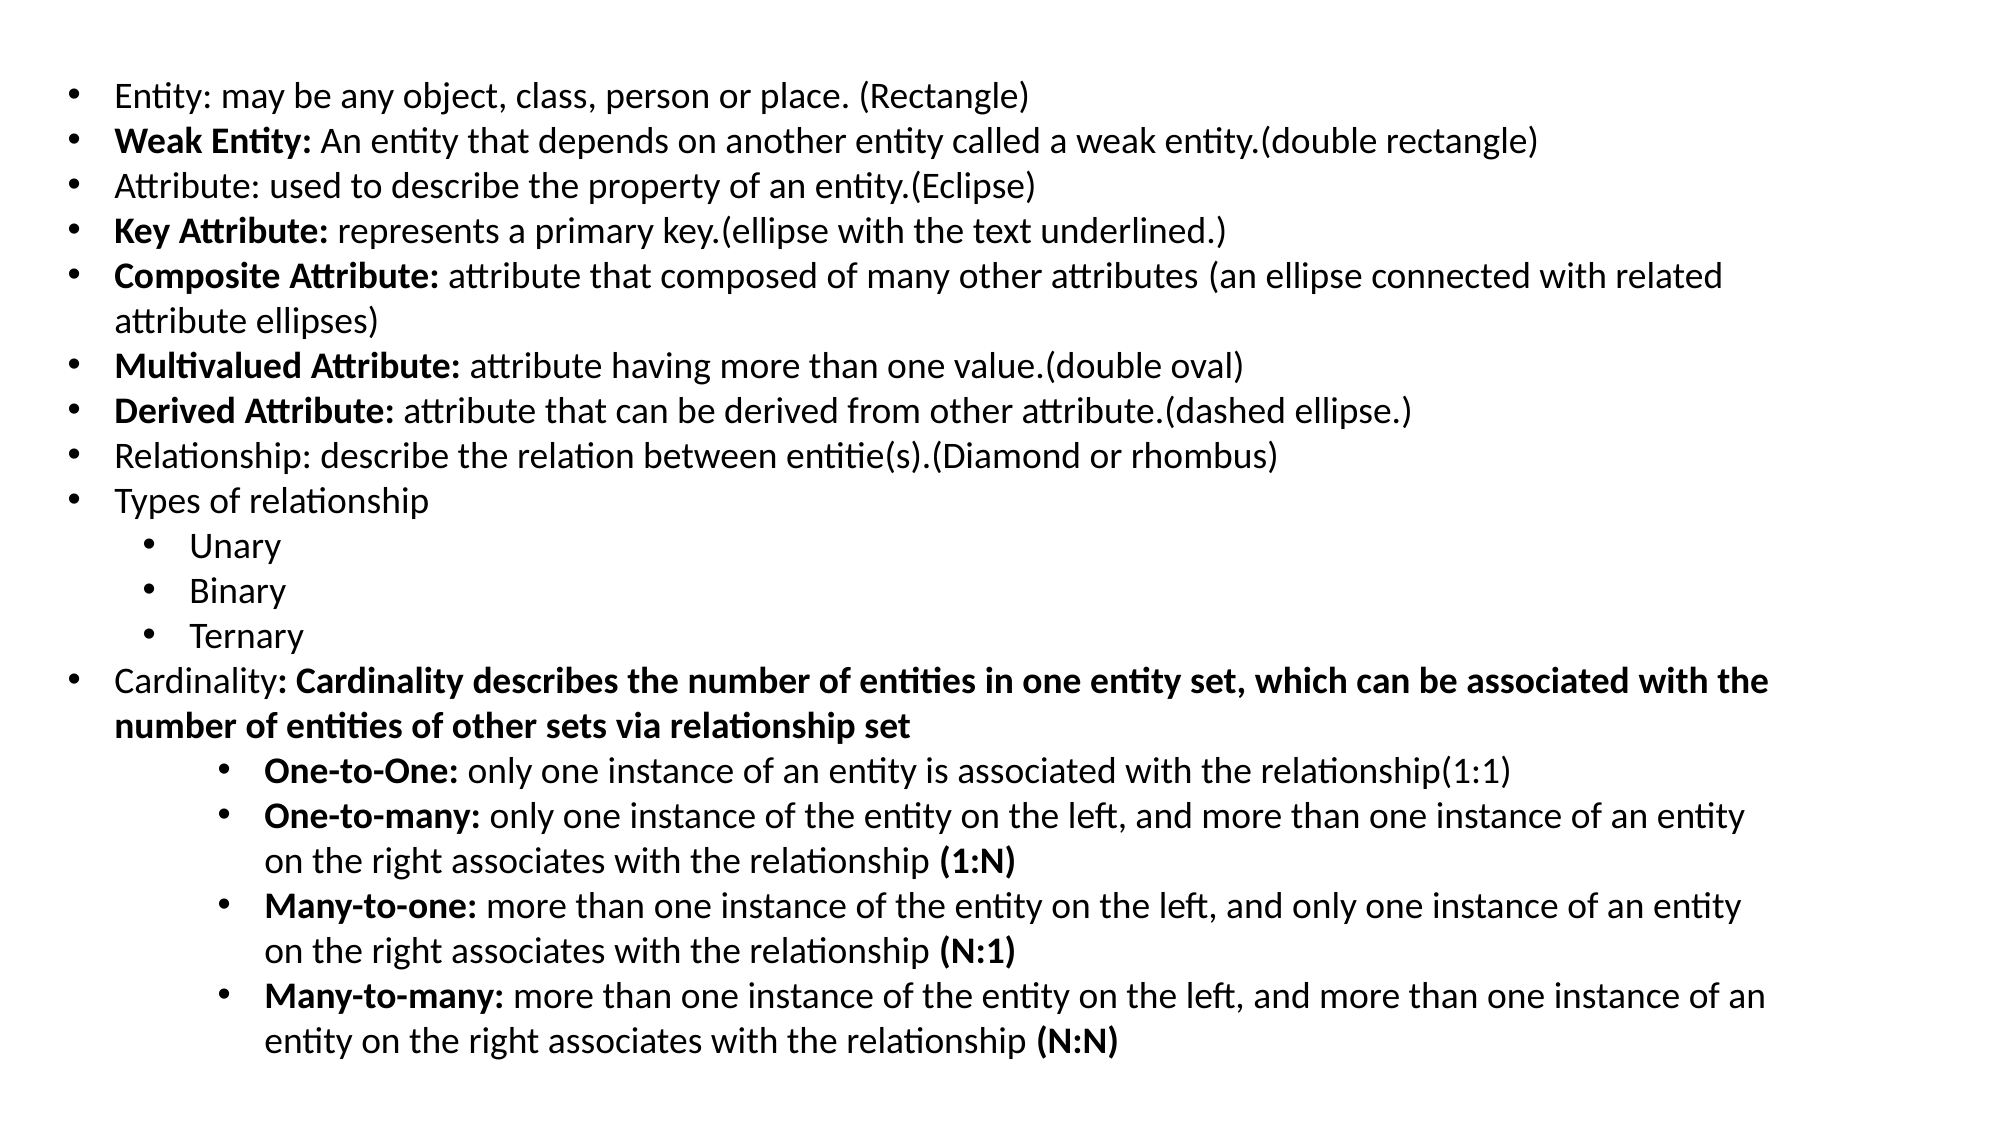

Entity: may be any object, class, person or place. (Rectangle)
Weak Entity: An entity that depends on another entity called a weak entity.(double rectangle)
Attribute: used to describe the property of an entity.(Eclipse)
Key Attribute: represents a primary key.(ellipse with the text underlined.)
Composite Attribute: attribute that composed of many other attributes (an ellipse connected with related attribute ellipses)
Multivalued Attribute: attribute having more than one value.(double oval)
Derived Attribute: attribute that can be derived from other attribute.(dashed ellipse.)
Relationship: describe the relation between entitie(s).(Diamond or rhombus)
Types of relationship
Unary
Binary
Ternary
Cardinality: Cardinality describes the number of entities in one entity set, which can be associated with the number of entities of other sets via relationship set
One-to-One: only one instance of an entity is associated with the relationship(1:1)
One-to-many: only one instance of the entity on the left, and more than one instance of an entity on the right associates with the relationship (1:N)
Many-to-one: more than one instance of the entity on the left, and only one instance of an entity on the right associates with the relationship (N:1)
Many-to-many: more than one instance of the entity on the left, and more than one instance of an entity on the right associates with the relationship (N:N)